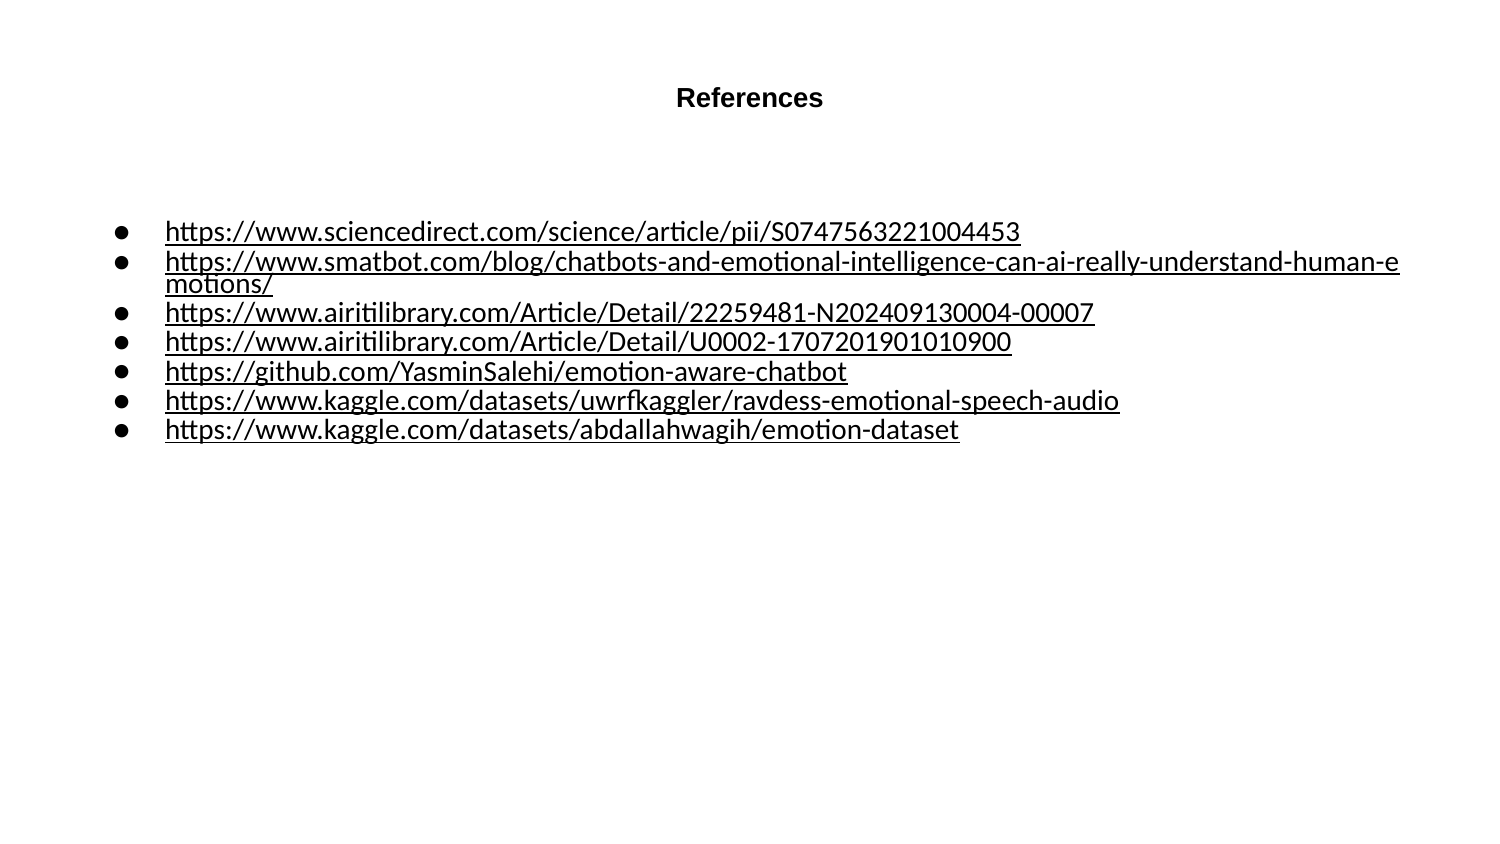

# References
https://www.sciencedirect.com/science/article/pii/S0747563221004453
https://www.smatbot.com/blog/chatbots-and-emotional-intelligence-can-ai-really-understand-human-emotions/
https://www.airitilibrary.com/Article/Detail/22259481-N202409130004-00007
https://www.airitilibrary.com/Article/Detail/U0002-1707201901010900
https://github.com/YasminSalehi/emotion-aware-chatbot
https://www.kaggle.com/datasets/uwrfkaggler/ravdess-emotional-speech-audio
https://www.kaggle.com/datasets/abdallahwagih/emotion-dataset